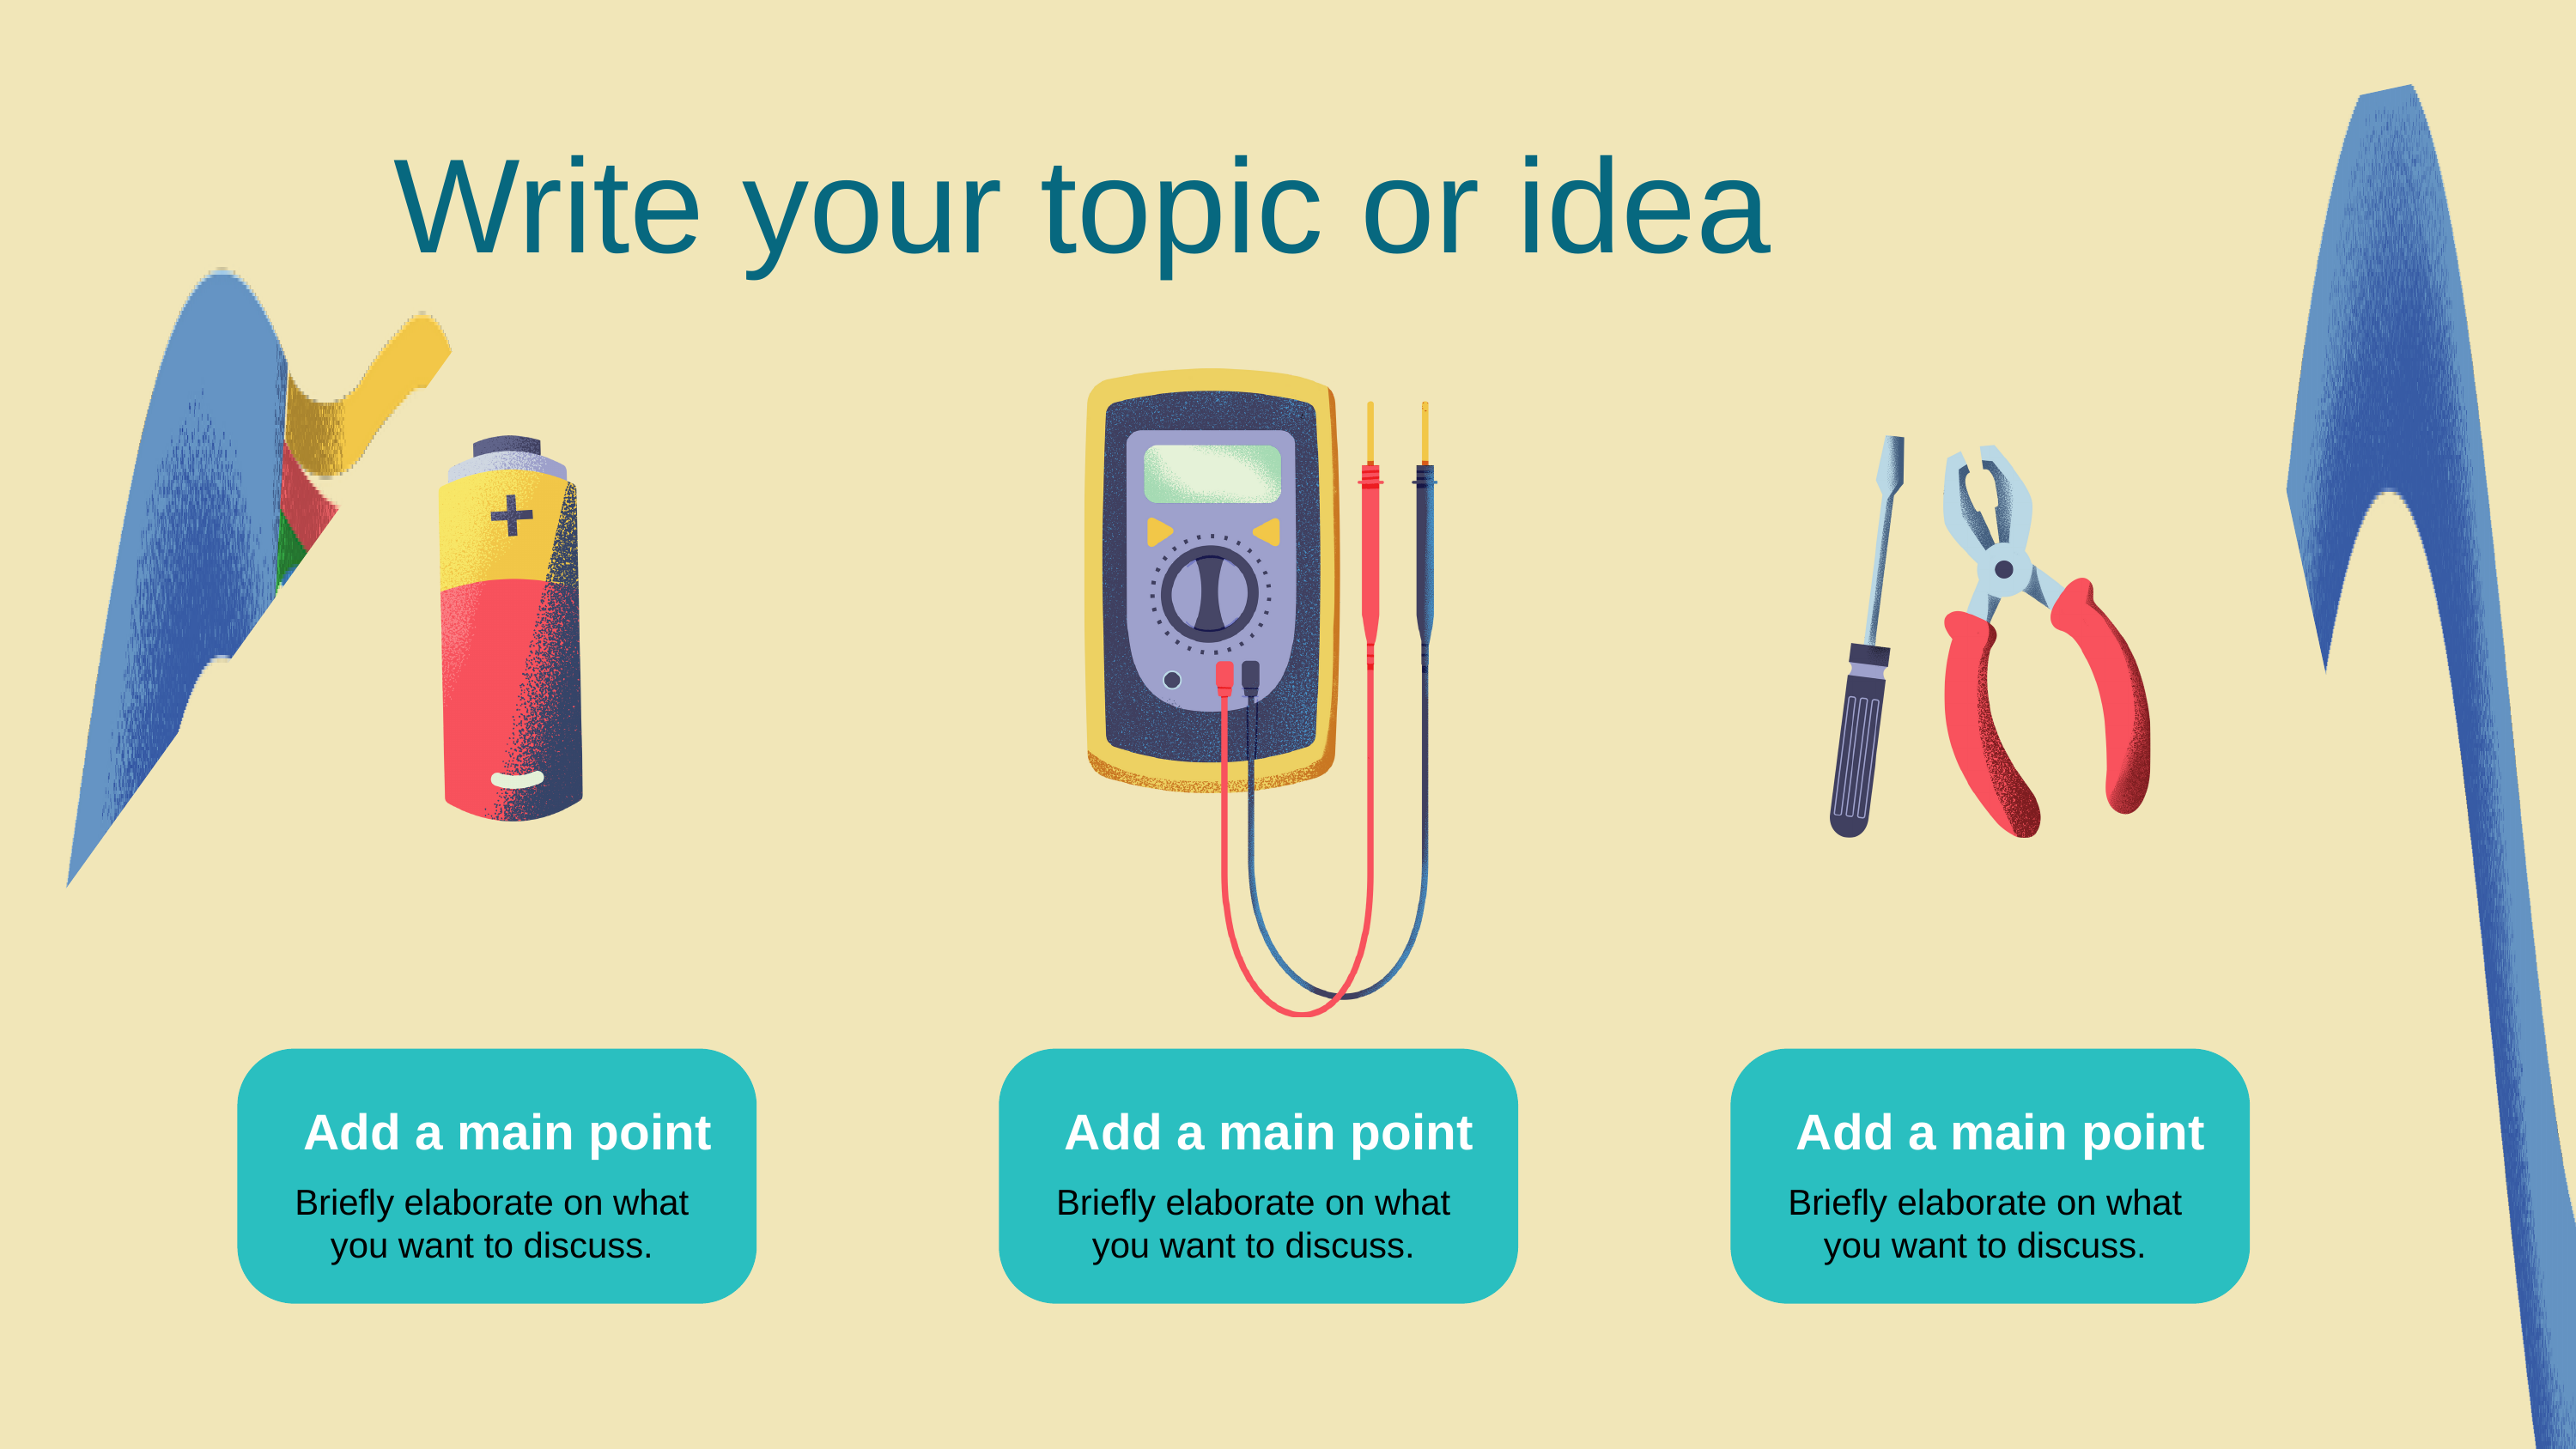

Write your topic or idea

Add a main point
Briefly elaborate on what
you want to discuss.

Add a main point
Briefly elaborate on what
you want to discuss.

Add a main point
Briefly elaborate on what
you want to discuss.